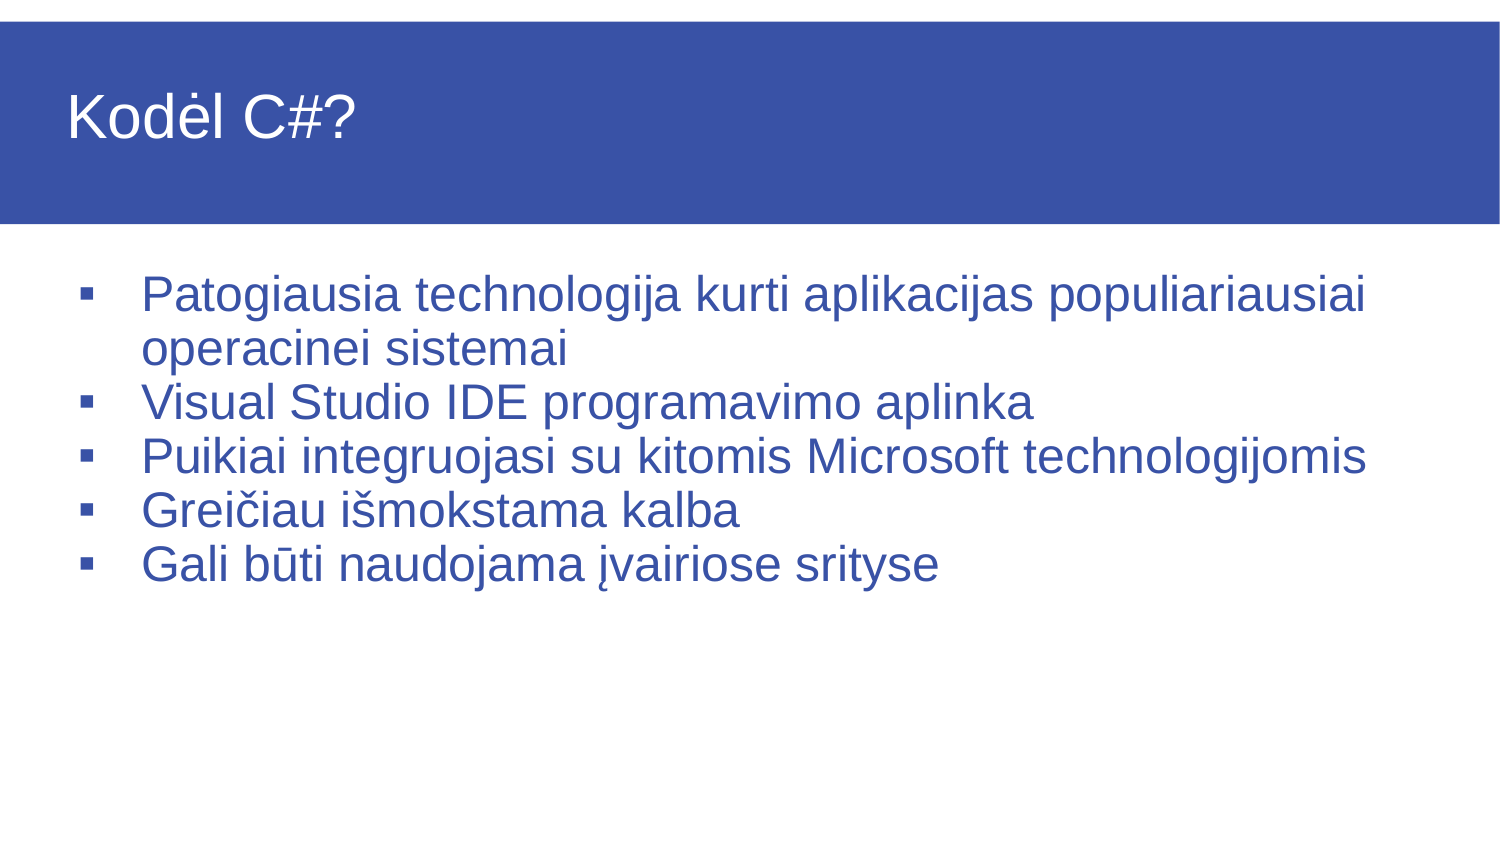

# Kodėl C#?
Patogiausia technologija kurti aplikacijas populiariausiai operacinei sistemai
Visual Studio IDE programavimo aplinka
Puikiai integruojasi su kitomis Microsoft technologijomis
Greičiau išmokstama kalba
Gali būti naudojama įvairiose srityse